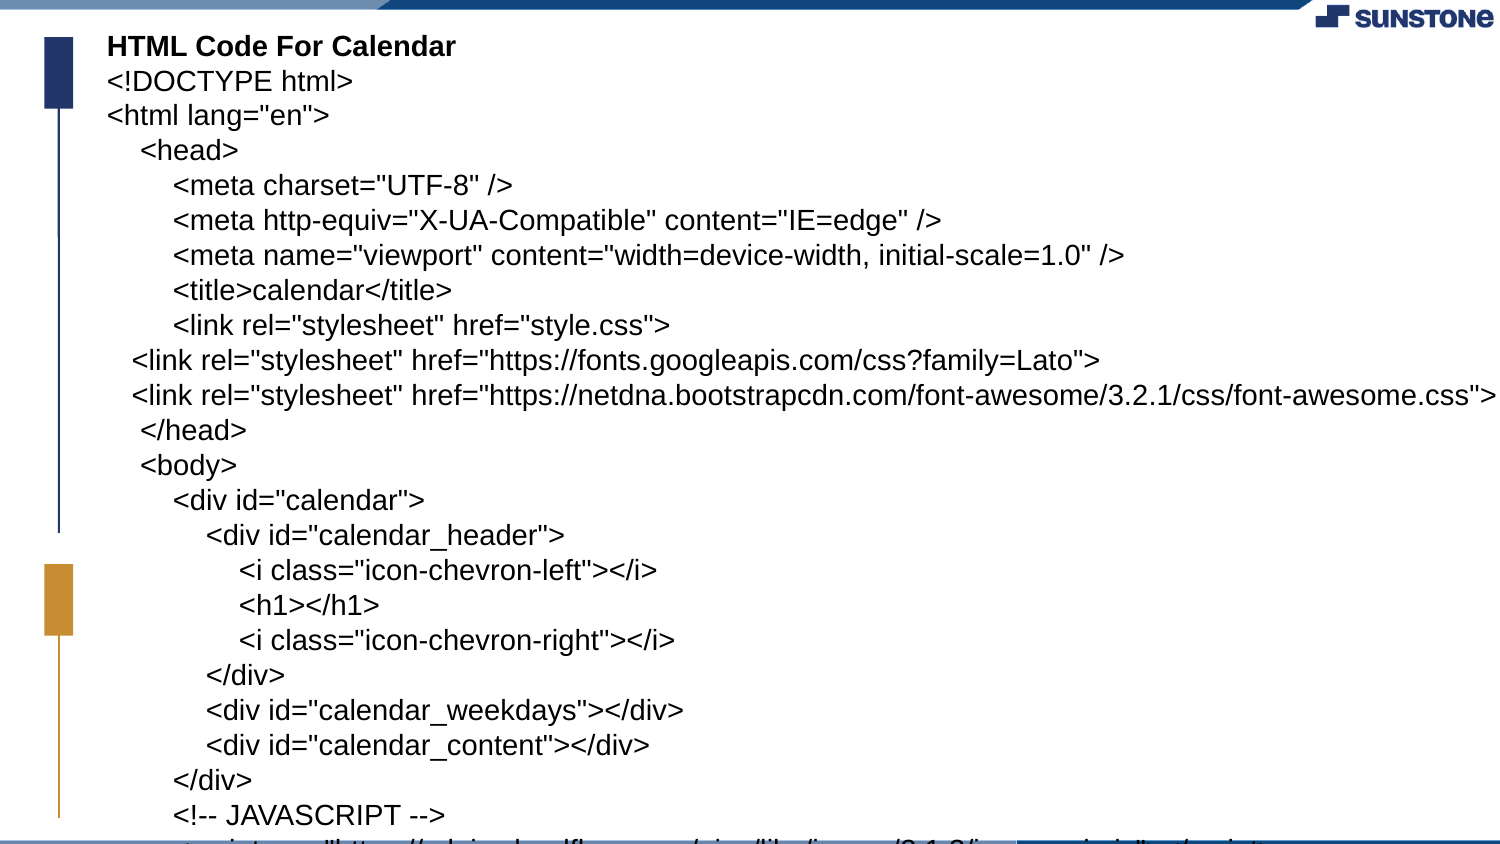

HTML Code For Calendar
<!DOCTYPE html>
<html lang="en">
    <head>
        <meta charset="UTF-8" />
        <meta http-equiv="X-UA-Compatible" content="IE=edge" />
        <meta name="viewport" content="width=device-width, initial-scale=1.0" />
        <title>calendar</title>
        <link rel="stylesheet" href="style.css">
   <link rel="stylesheet" href="https://fonts.googleapis.com/css?family=Lato">
   <link rel="stylesheet" href="https://netdna.bootstrapcdn.com/font-awesome/3.2.1/css/font-awesome.css">
    </head>
    <body>
        <div id="calendar">
            <div id="calendar_header">
                <i class="icon-chevron-left"></i>
                <h1></h1>
                <i class="icon-chevron-right"></i>
            </div>
            <div id="calendar_weekdays"></div>
            <div id="calendar_content"></div>
        </div>
        <!-- JAVASCRIPT -->
        <script src="https://cdnjs.cloudflare.com/ajax/libs/jquery/2.1.3/jquery.min.js"></script>